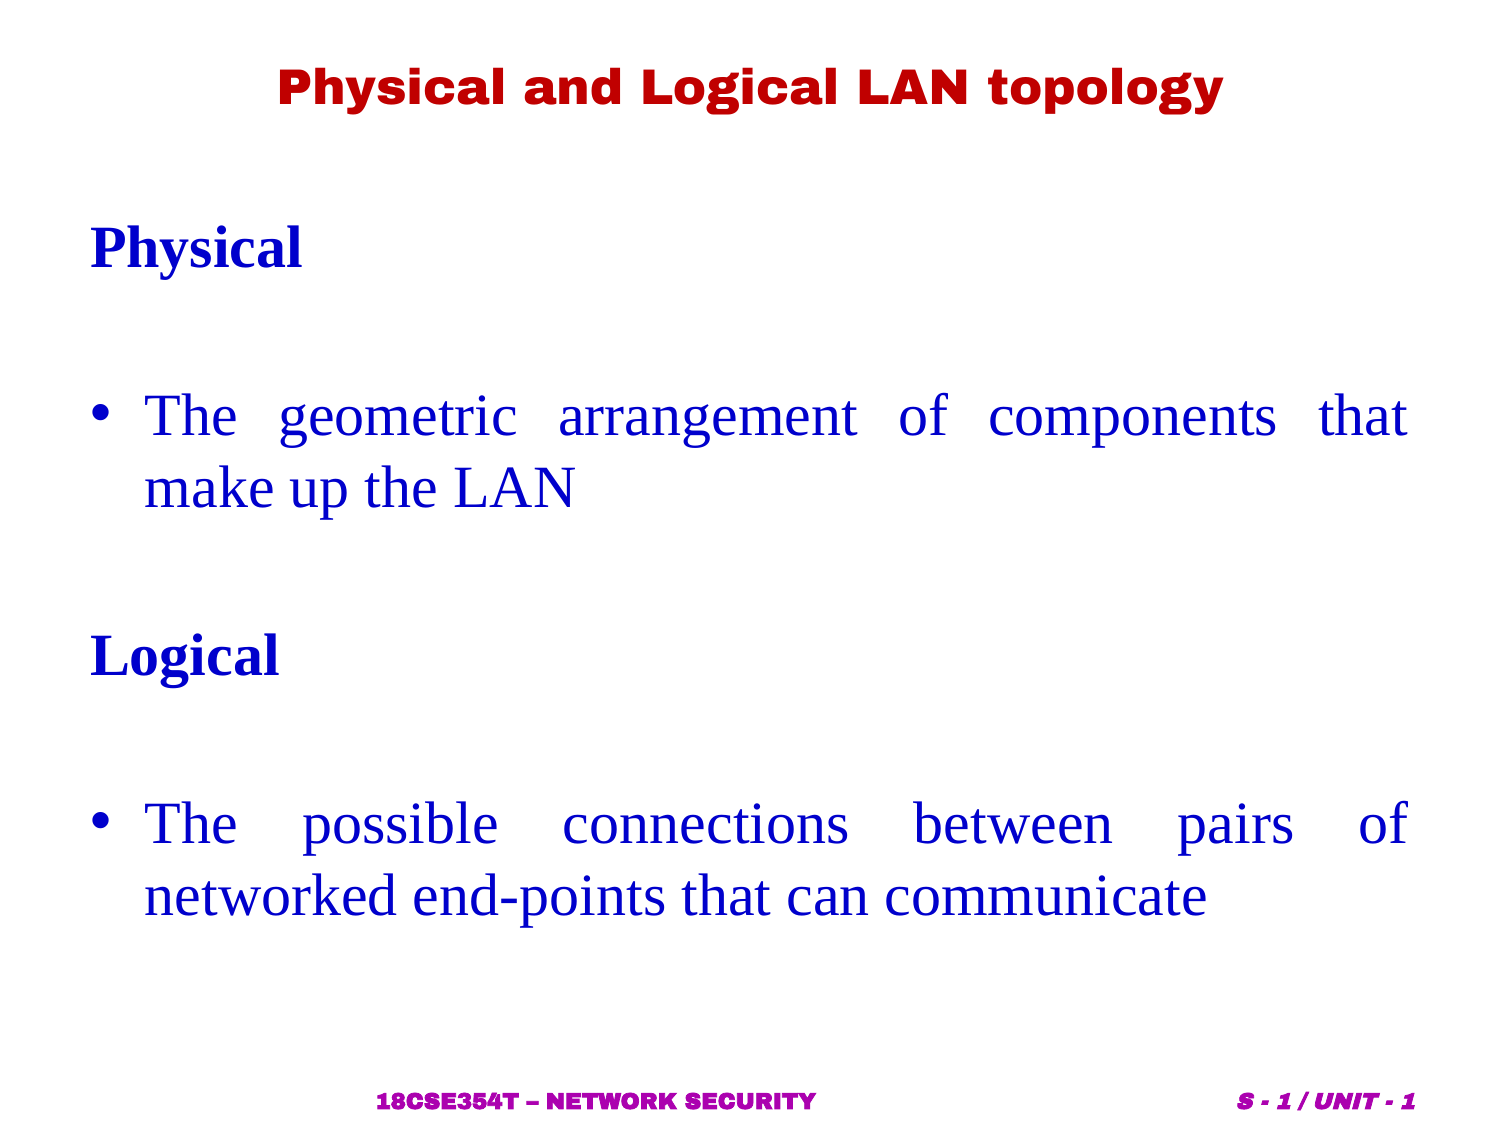

# Physical and Logical LAN topology
Physical

The geometric arrangement of components that make up the LAN

Logical

The possible connections between pairs of networked end-points that can communicate

                                18CSE354T – NETWORK SECURITY                                                      S - 1 / UNIT - 1